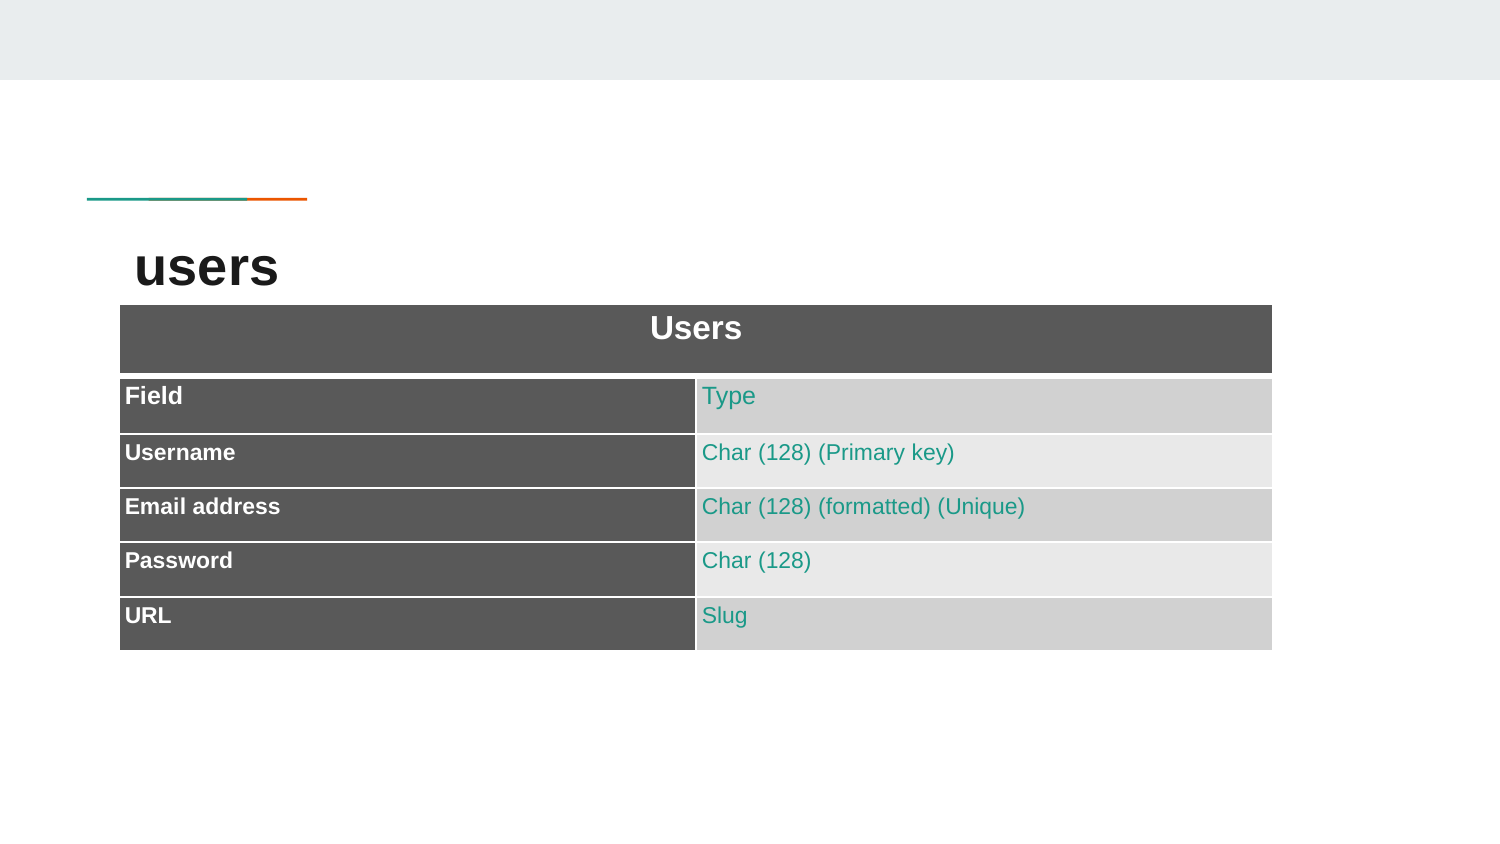

# users
| Users |  |
| --- | --- |
| Field | Type |
| Username | Char (128) (Primary key) |
| Email address | Char (128) (formatted) (Unique) |
| Password | Char (128) |
| URL | Slug |